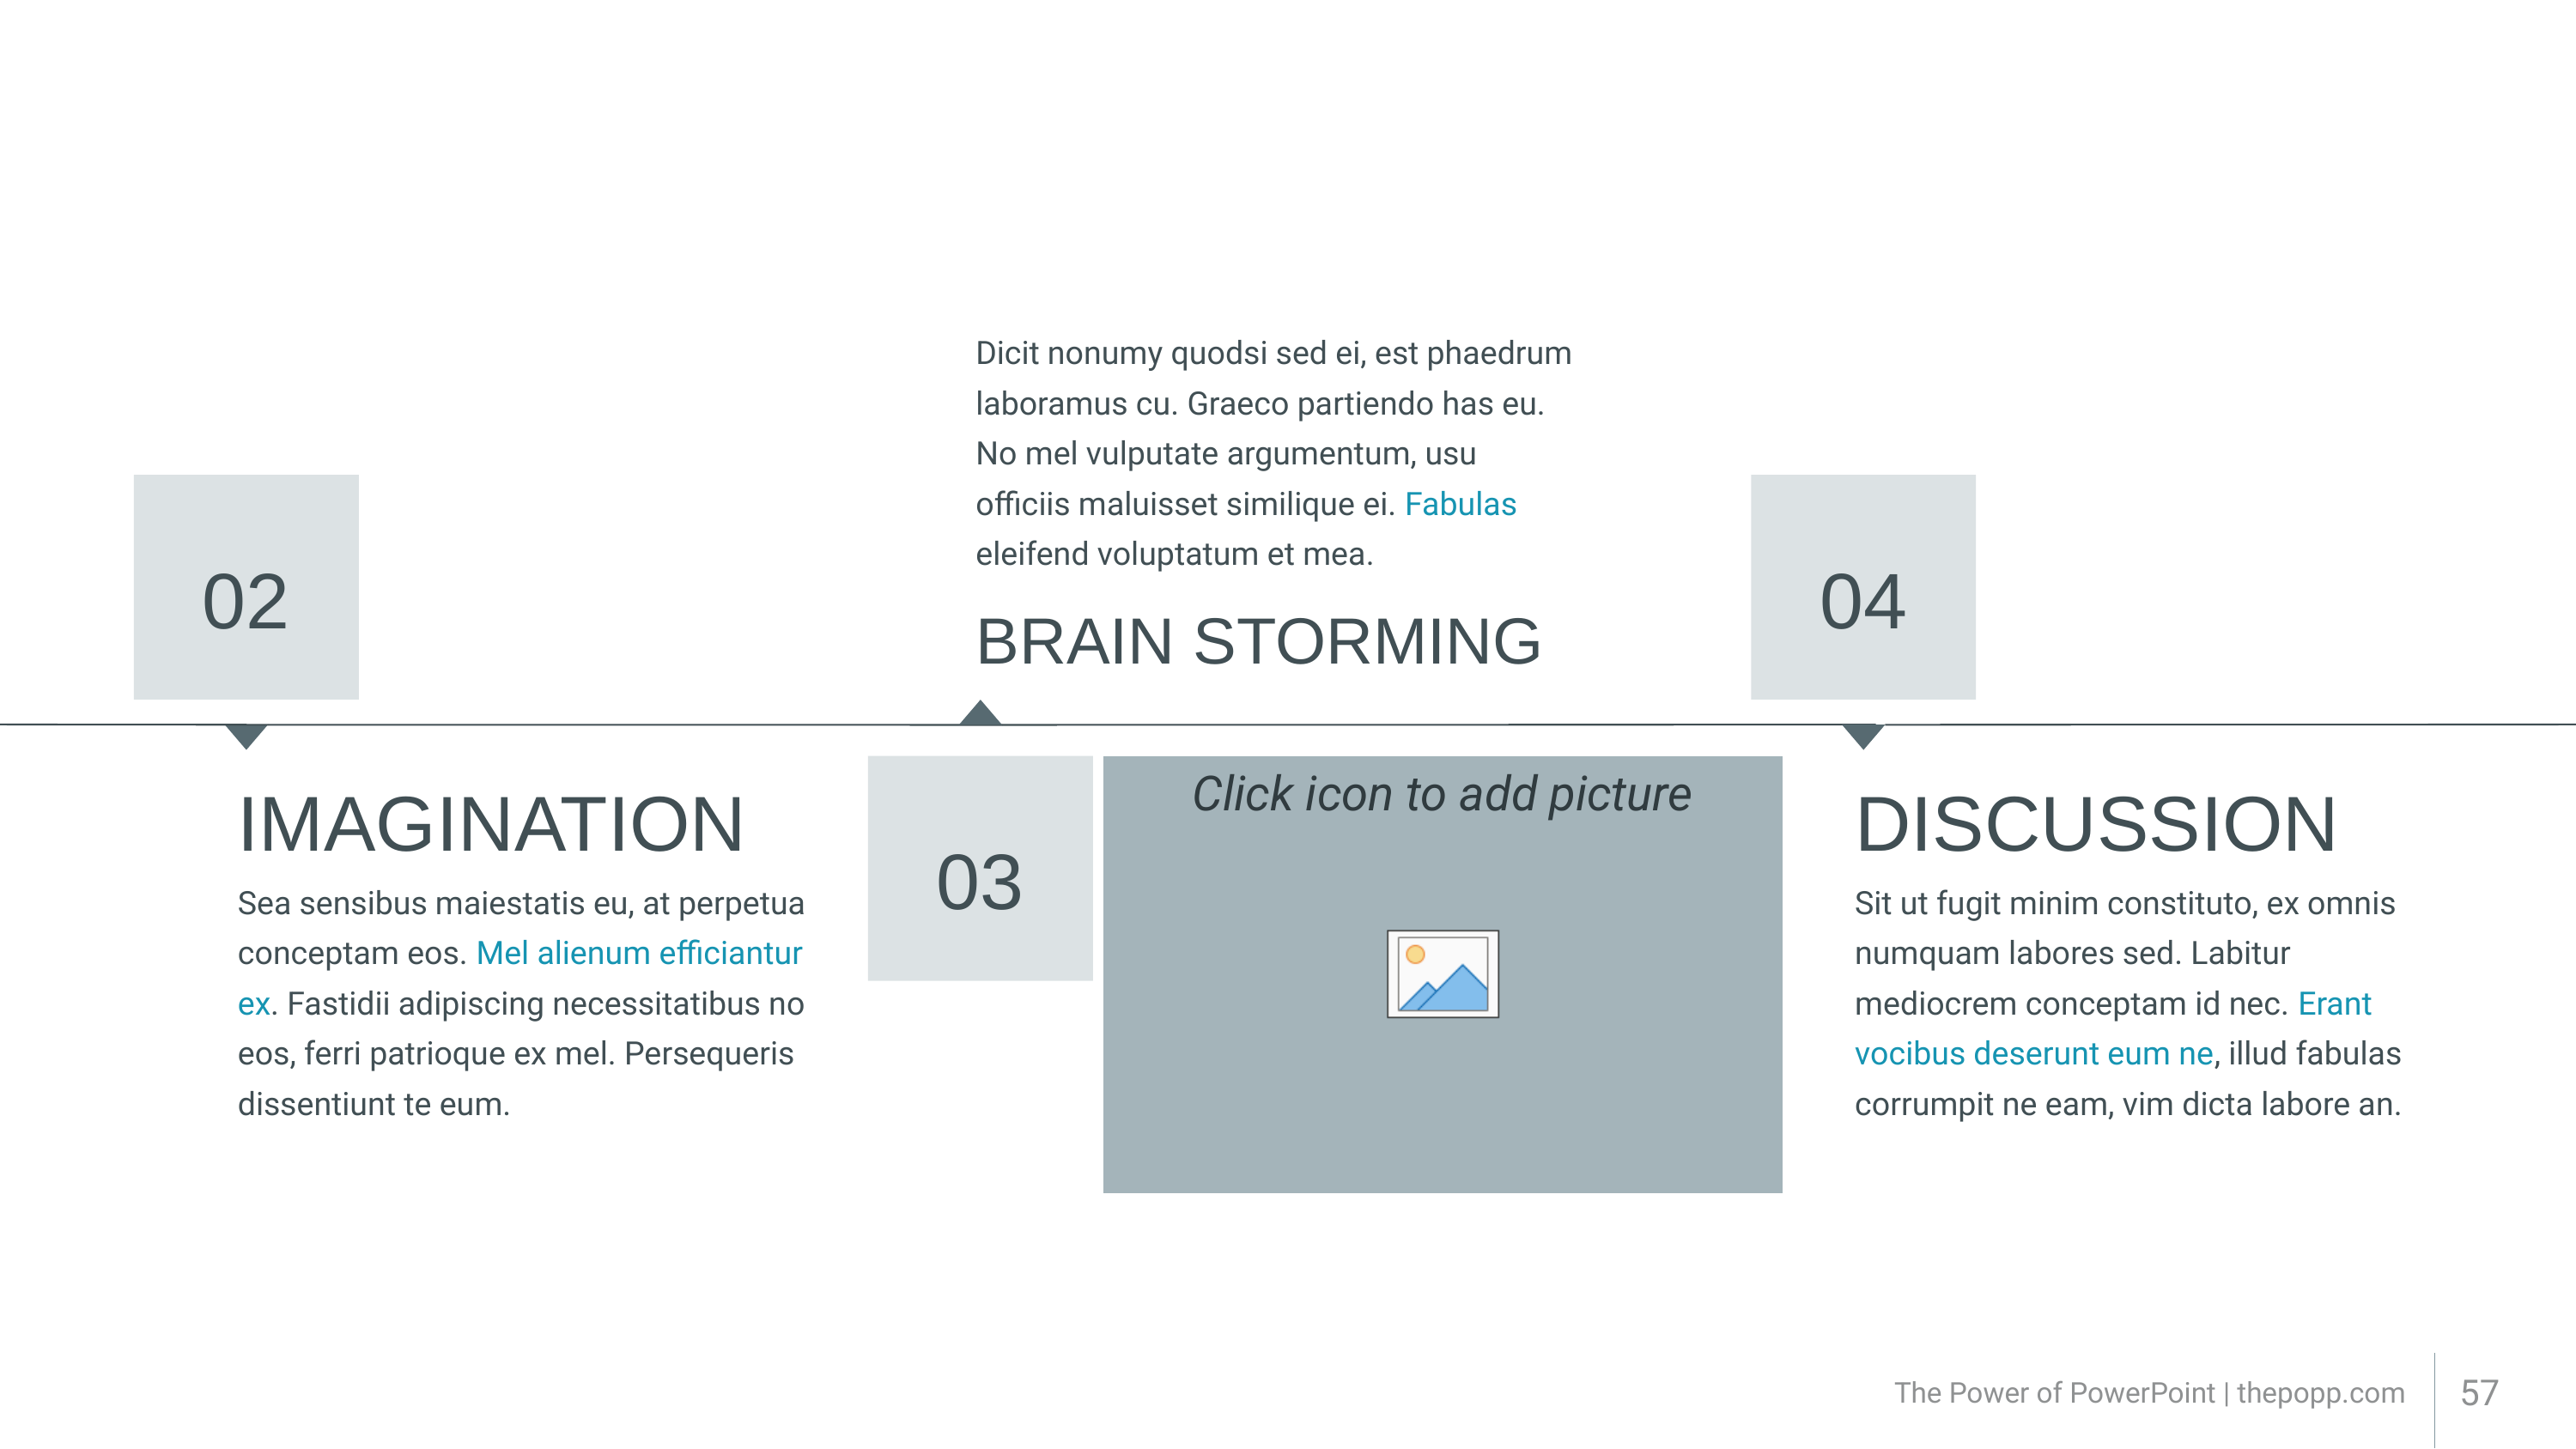

Dicit nonumy quodsi sed ei, est phaedrum laboramus cu. Graeco partiendo has eu. No mel vulputate argumentum, usu officiis maluisset similique ei. Fabulas eleifend voluptatum et mea.
02
04
BRAIN STORMING

IMAGINATION
DISCUSSION
03
Sea sensibus maiestatis eu, at perpetua conceptam eos. Mel alienum efficiantur ex. Fastidii adipiscing necessitatibus no eos, ferri patrioque ex mel. Persequeris dissentiunt te eum.
Sit ut fugit minim constituto, ex omnis numquam labores sed. Labitur mediocrem conceptam id nec. Erant vocibus deserunt eum ne, illud fabulas corrumpit ne eam, vim dicta labore an.
57
The Power of PowerPoint | thepopp.com